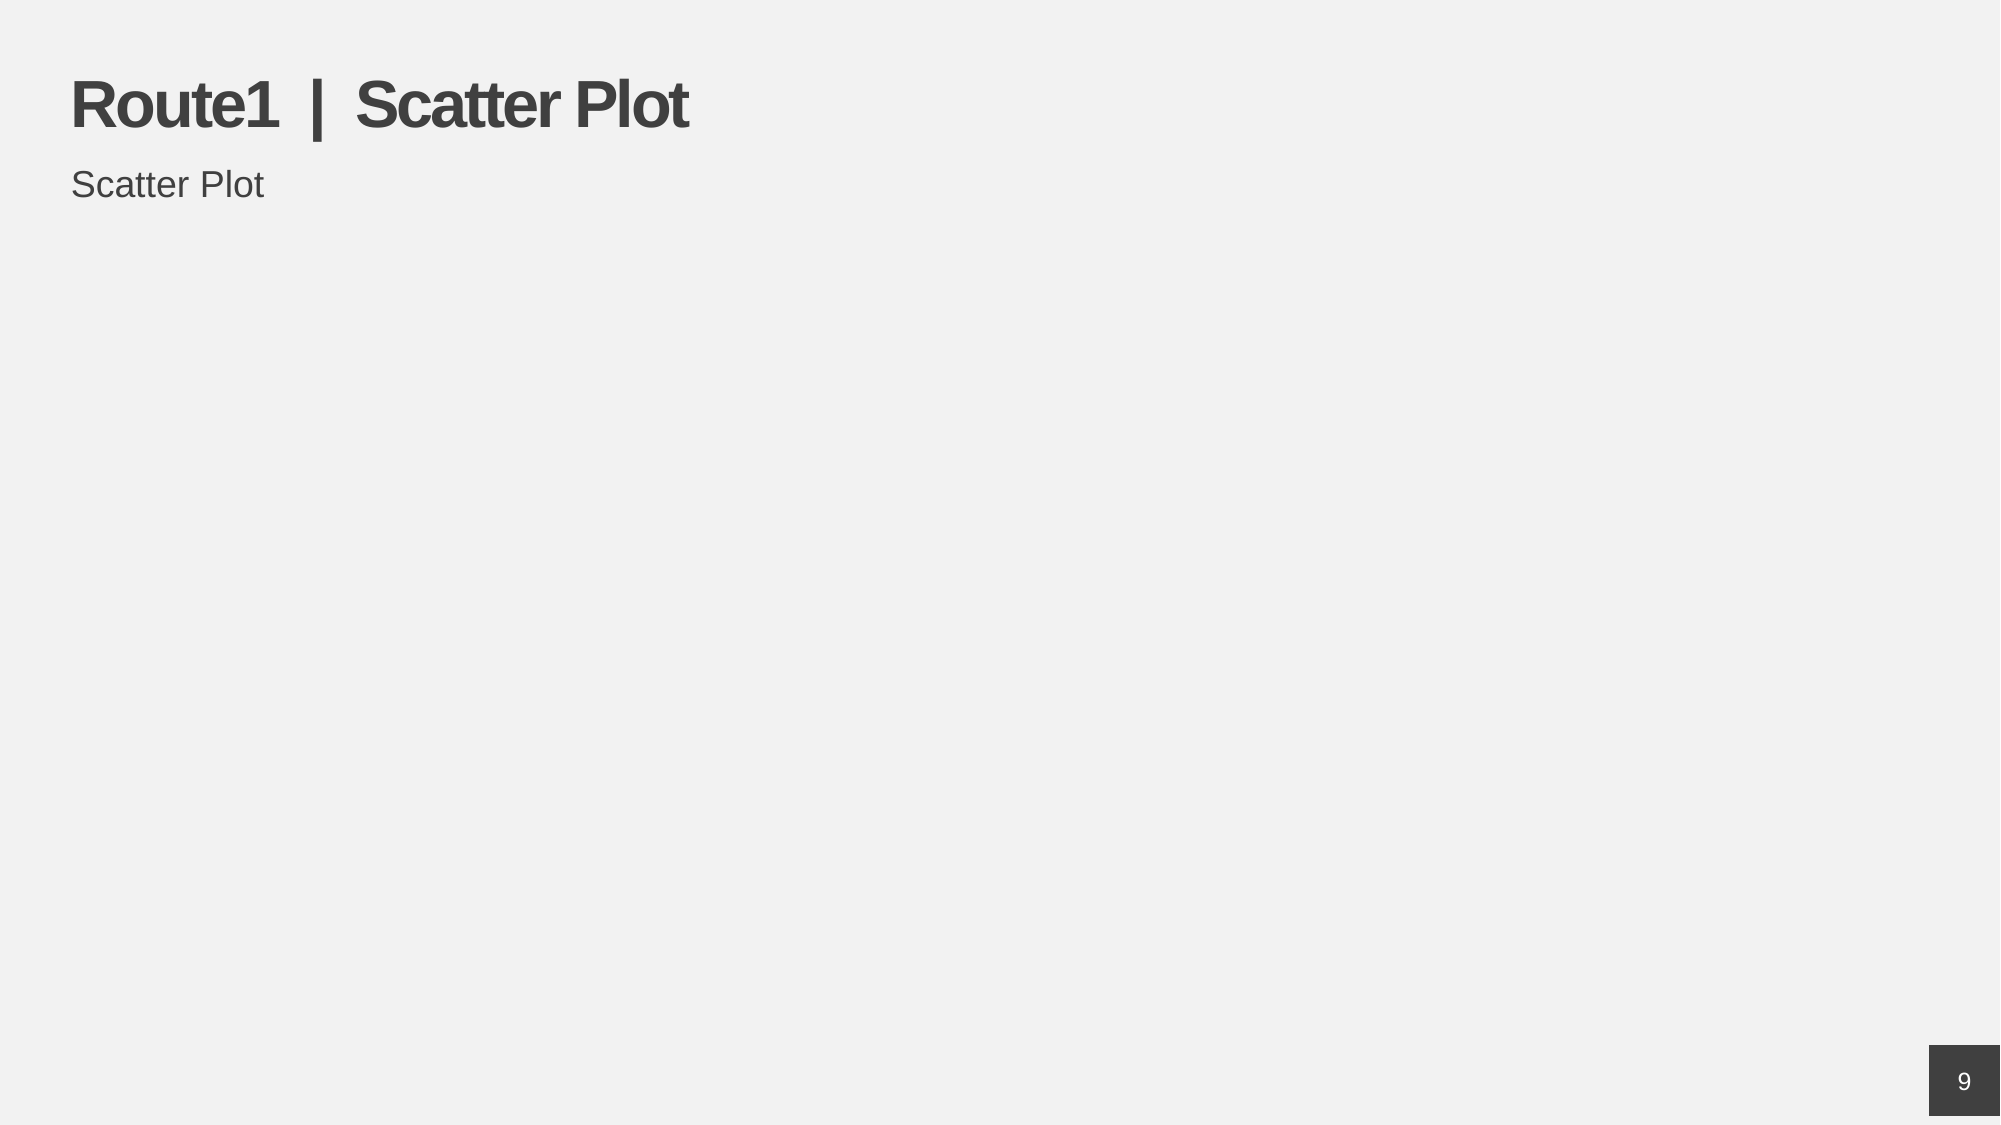

# Route1  |  Scatter Plot
Scatter Plot
9